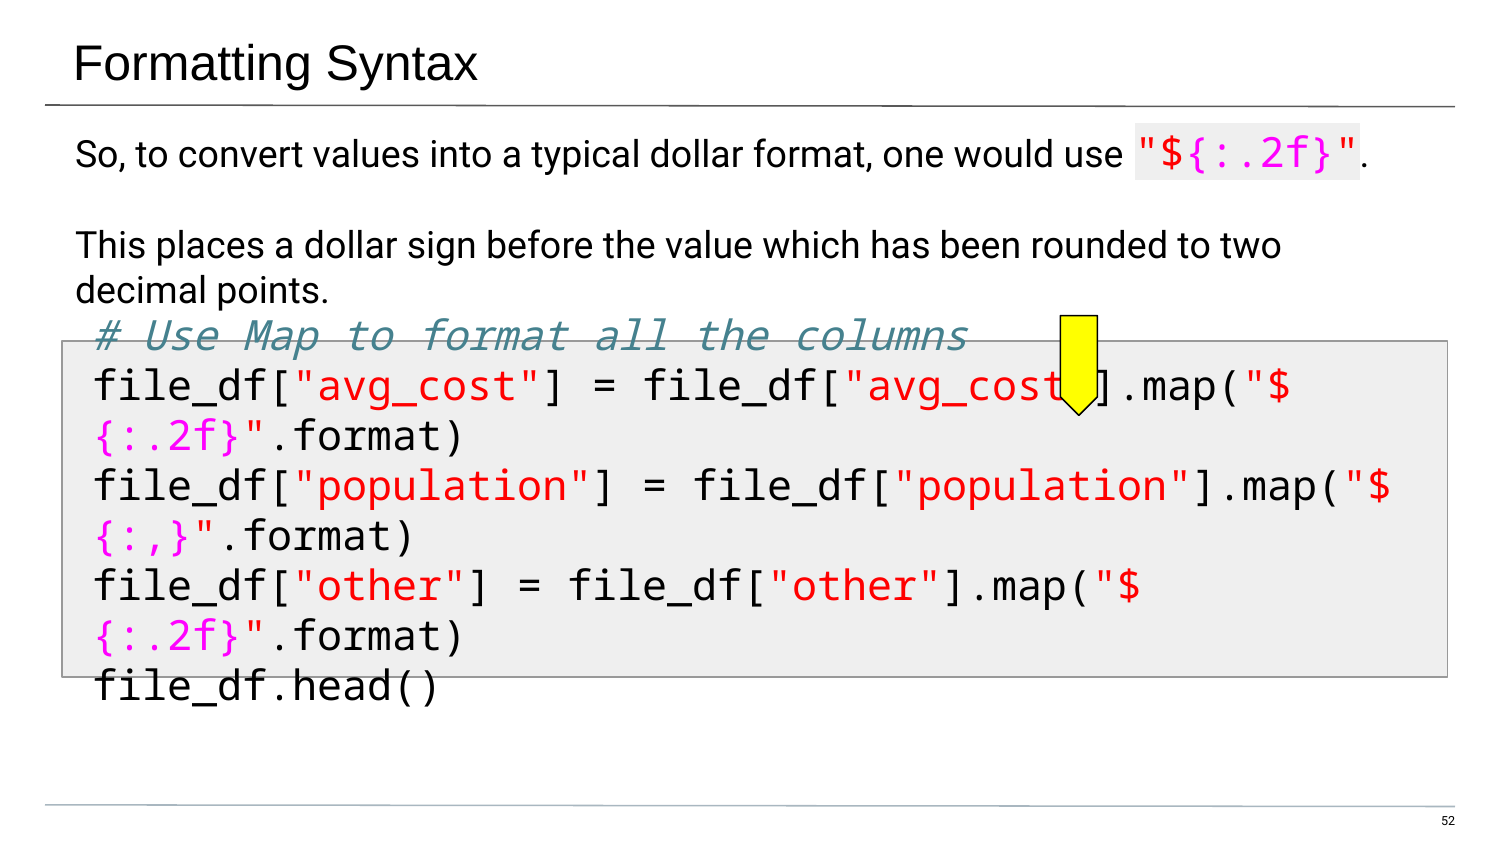

# Formatting Syntax
So, to convert values into a typical dollar format, one would use "${:.2f}".

This places a dollar sign before the value which has been rounded to two
decimal points.
# Use Map to format all the columns
file_df["avg_cost"] = file_df["avg_cost"].map("${:.2f}".format)
file_df["population"] = file_df["population"].map("${:,}".format)
file_df["other"] = file_df["other"].map("${:.2f}".format)
file_df.head()